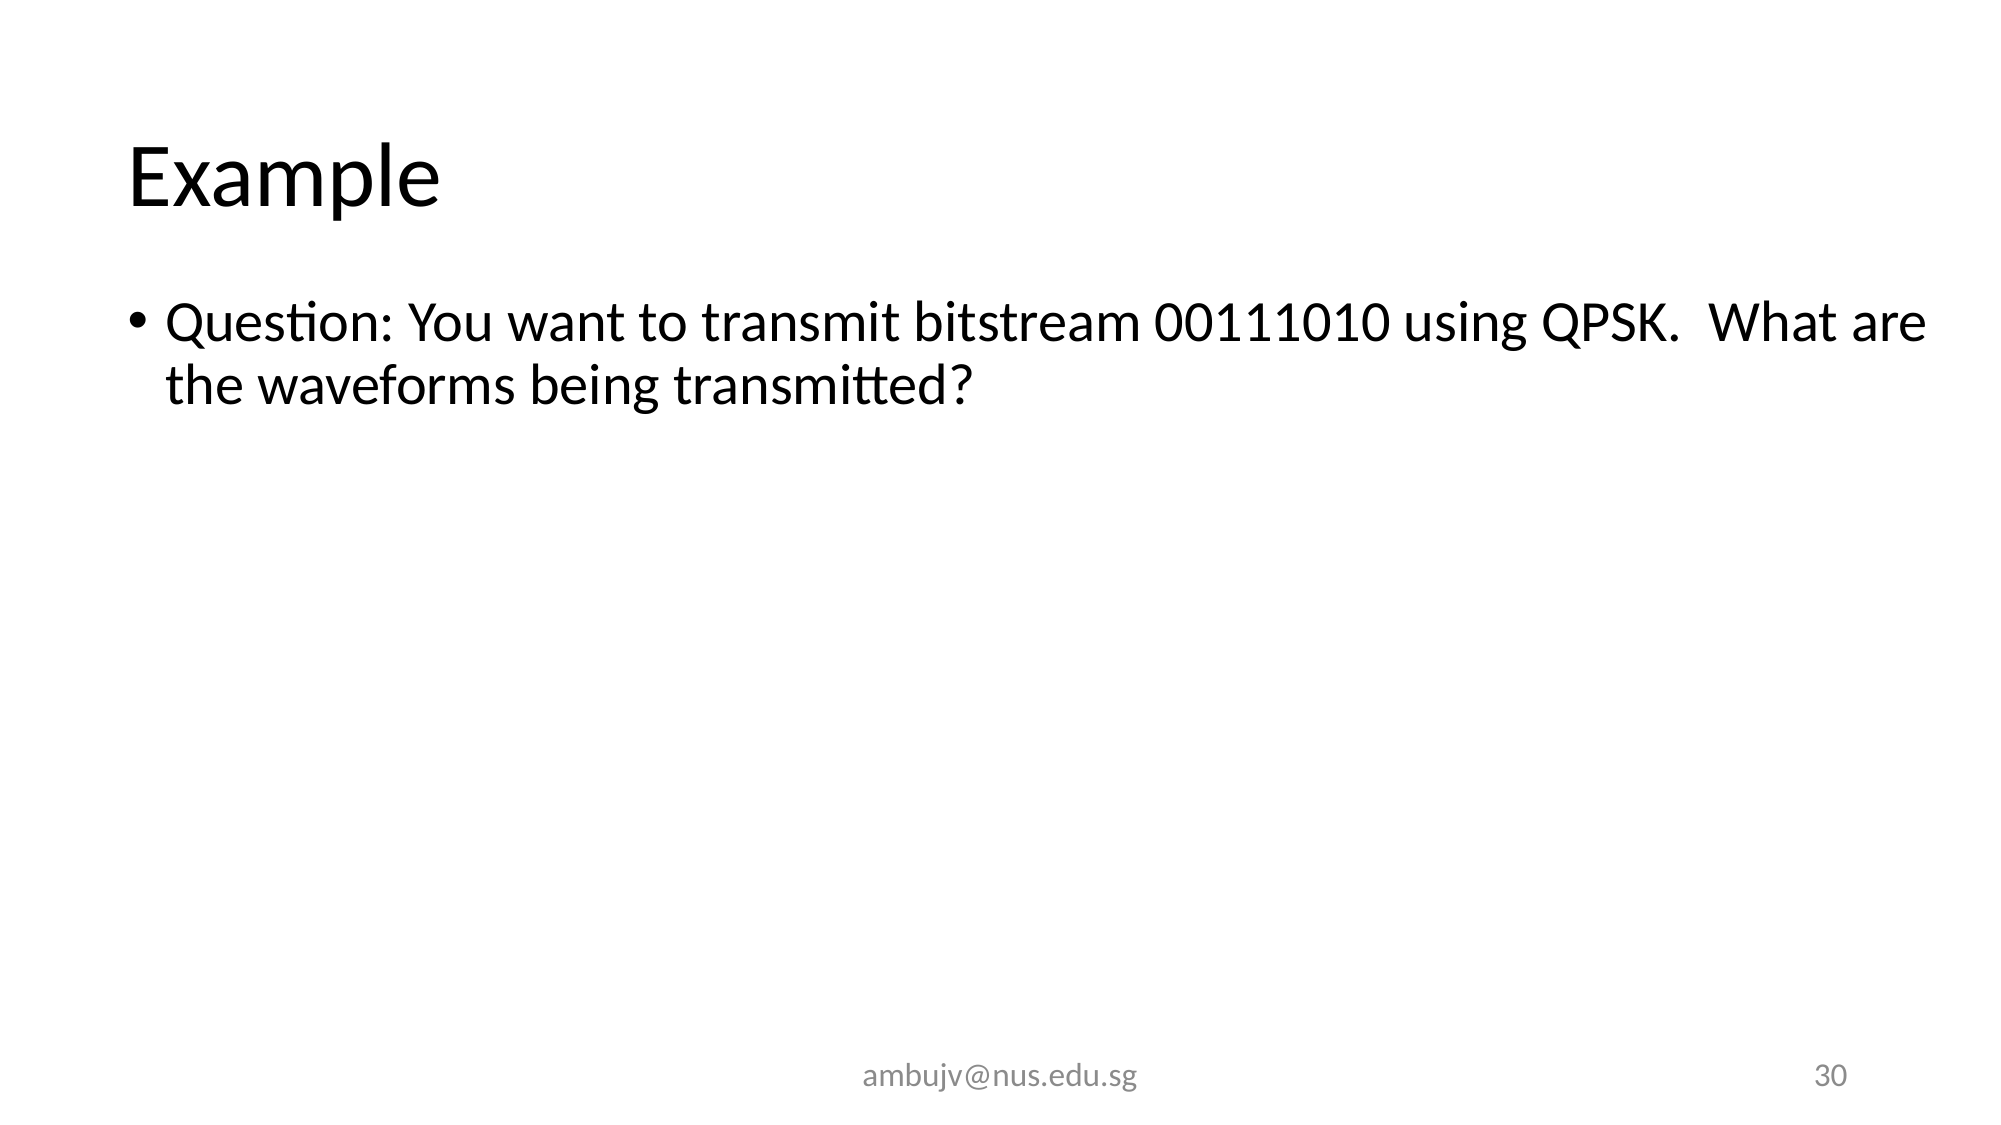

# Example
Question: You want to transmit bitstream 00111010 using QPSK.  What are the waveforms being transmitted?

ambujv@nus.edu.sg
30